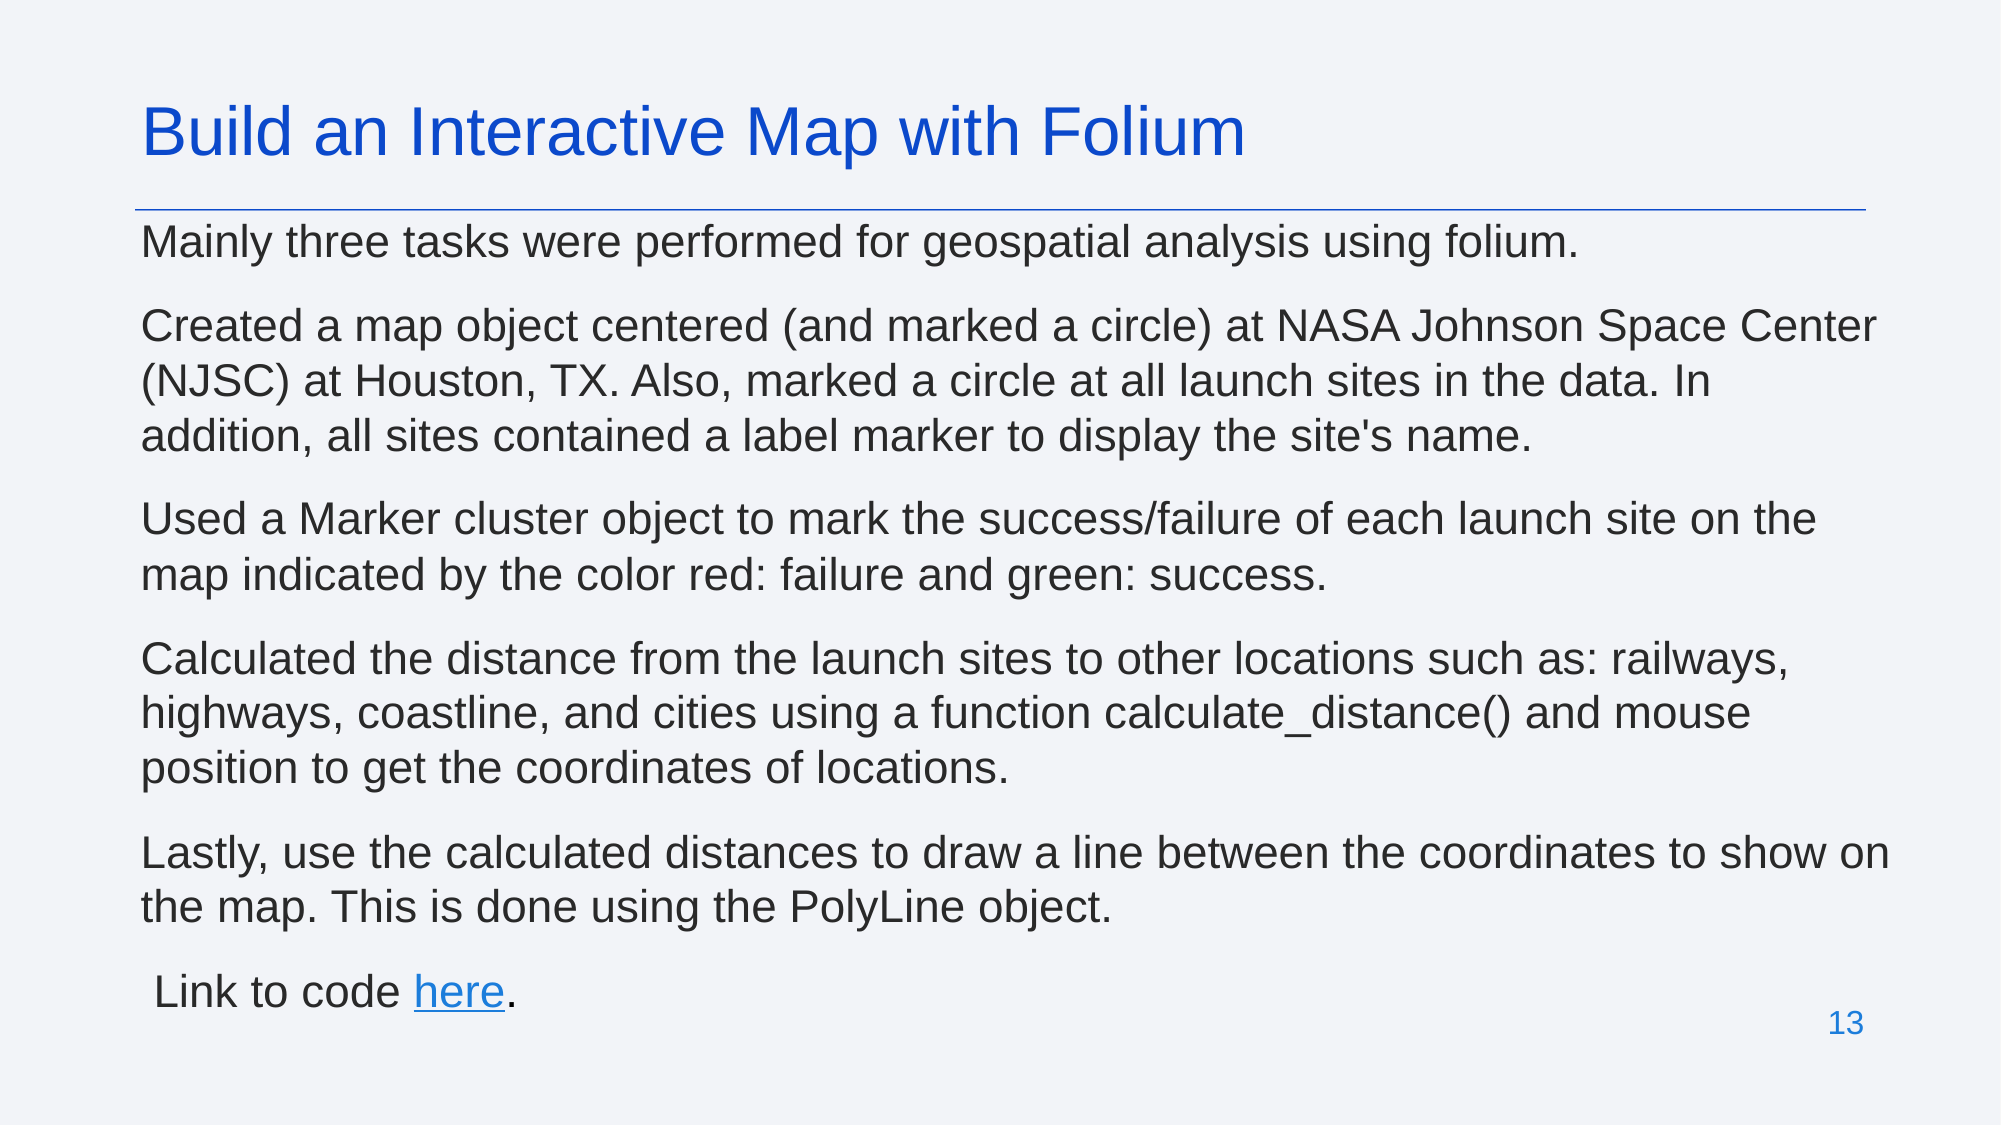

Build an Interactive Map with Folium
Mainly three tasks were performed for geospatial analysis using folium.
Created a map object centered (and marked a circle) at NASA Johnson Space Center (NJSC) at Houston, TX. Also, marked a circle at all launch sites in the data. In addition, all sites contained a label marker to display the site's name.
Used a Marker cluster object to mark the success/failure of each launch site on the map indicated by the color red: failure and green: success.
Calculated the distance from the launch sites to other locations such as: railways, highways, coastline, and cities using a function calculate_distance() and mouse position to get the coordinates of locations.
Lastly, use the calculated distances to draw a line between the coordinates to show on the map. This is done using the PolyLine object.
 Link to code here.

13